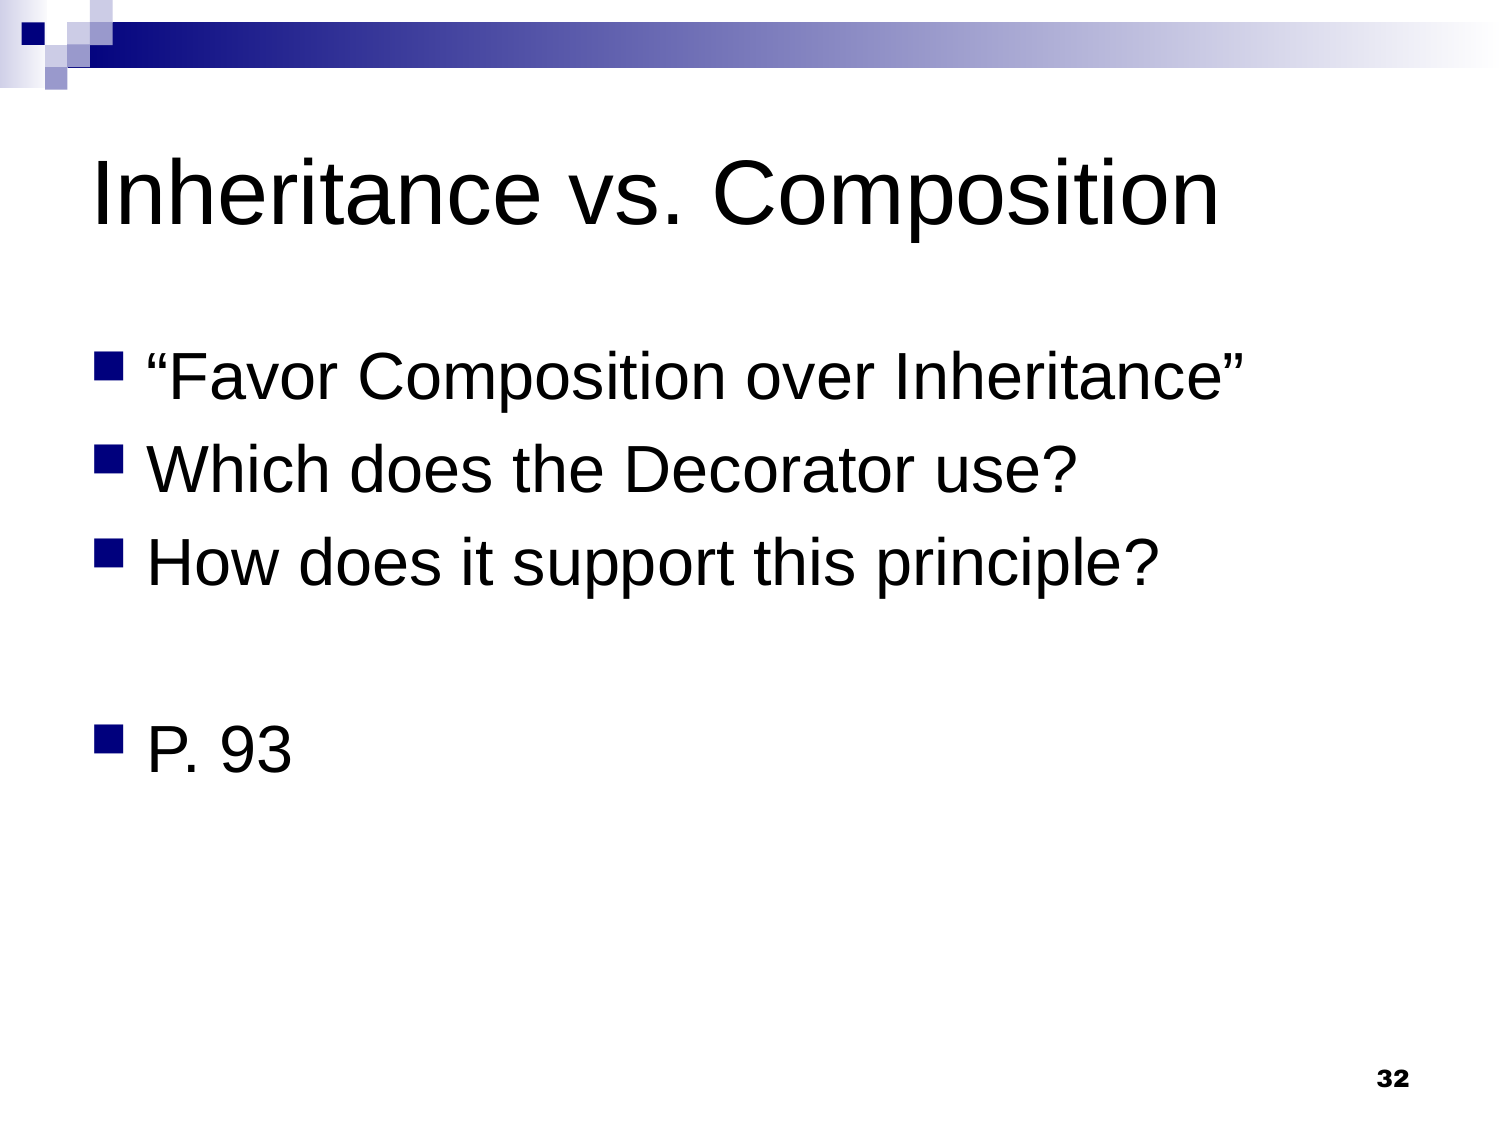

# Inheritance vs. Composition
“Favor Composition over Inheritance”
Which does the Decorator use?
How does it support this principle?

P. 93
32